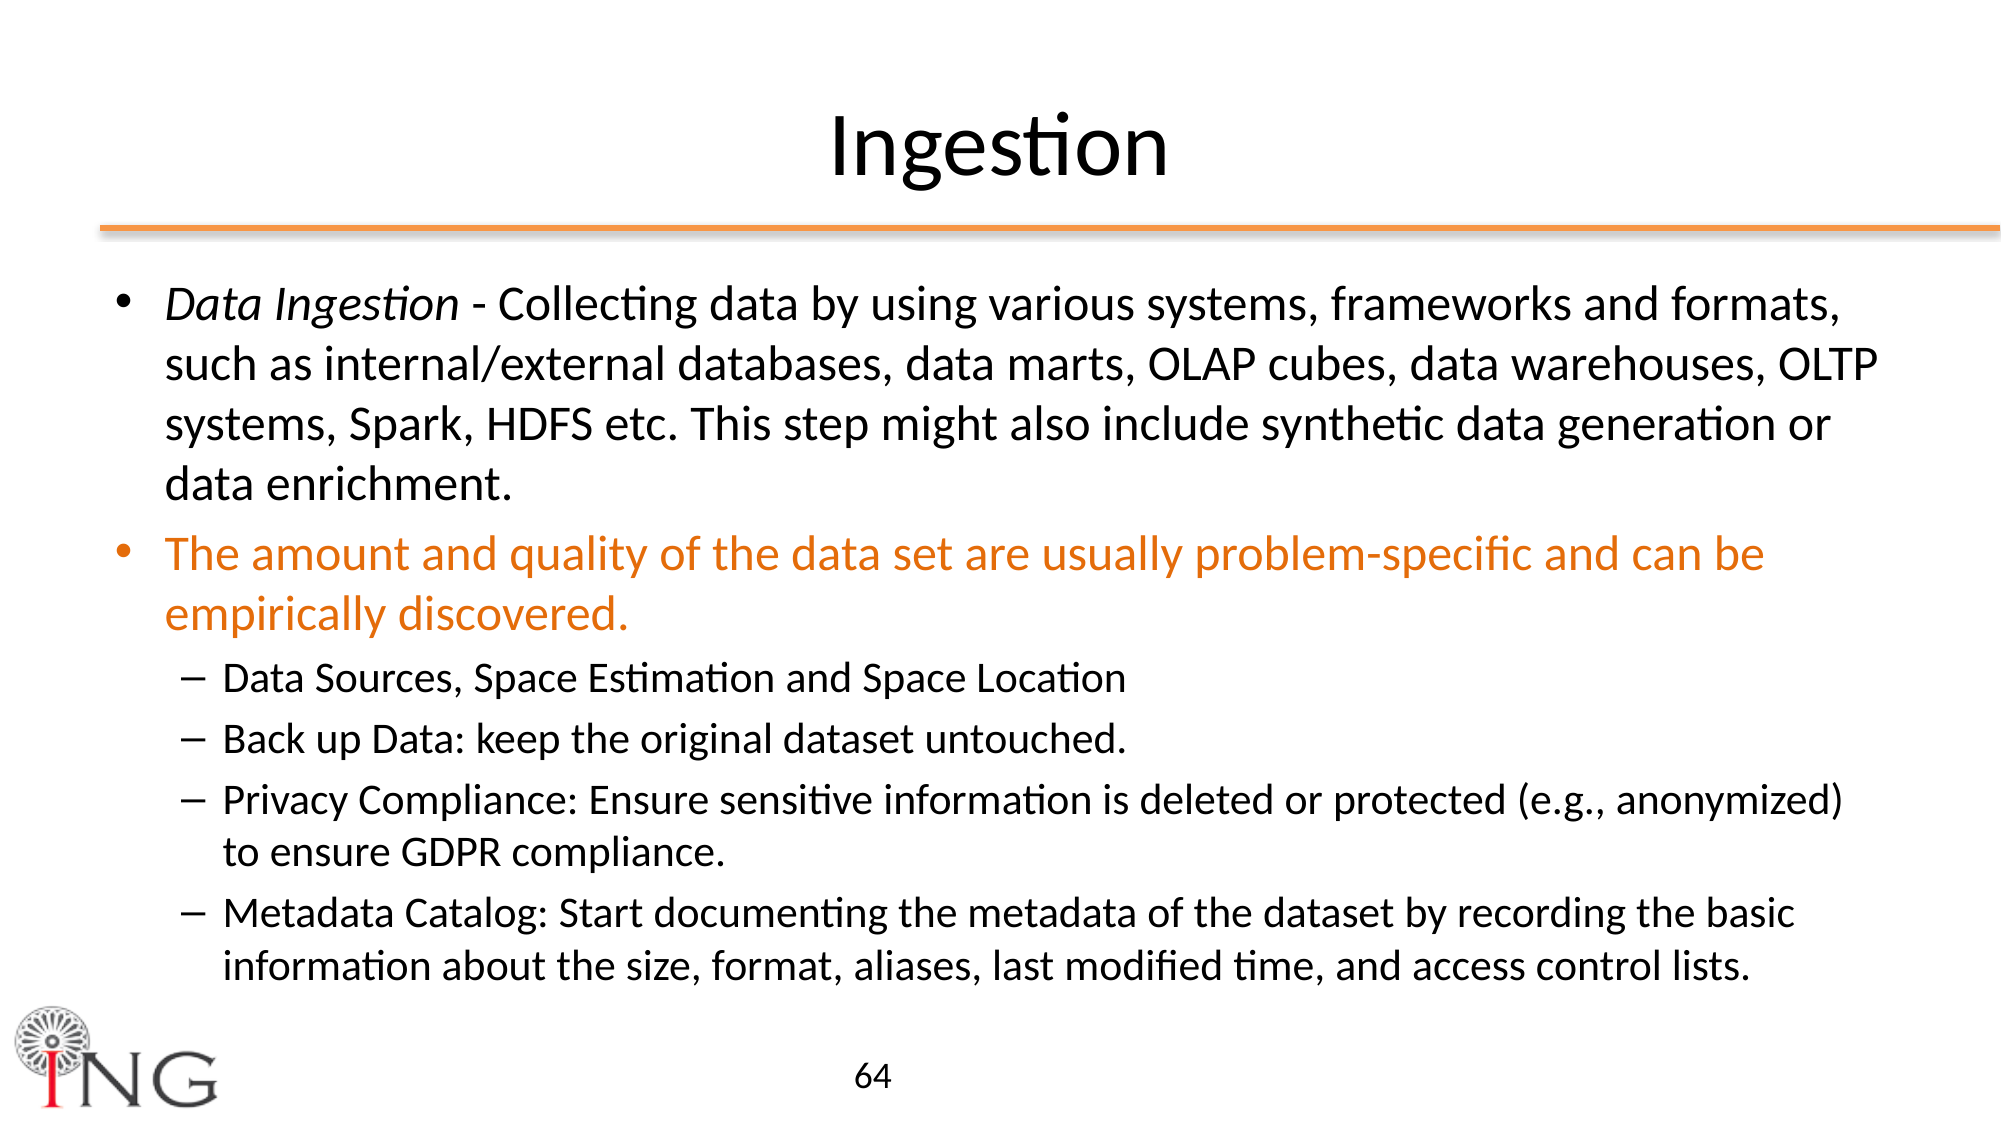

# Ingestion
Data Ingestion - Collecting data by using various systems, frameworks and formats, such as internal/external databases, data marts, OLAP cubes, data warehouses, OLTP systems, Spark, HDFS etc. This step might also include synthetic data generation or data enrichment.
The amount and quality of the data set are usually problem-specific and can be empirically discovered.
Data Sources, Space Estimation and Space Location
Back up Data: keep the original dataset untouched.
Privacy Compliance: Ensure sensitive information is deleted or protected (e.g., anonymized) to ensure GDPR compliance.
Metadata Catalog: Start documenting the metadata of the dataset by recording the basic information about the size, format, aliases, last modified time, and access control lists.

64